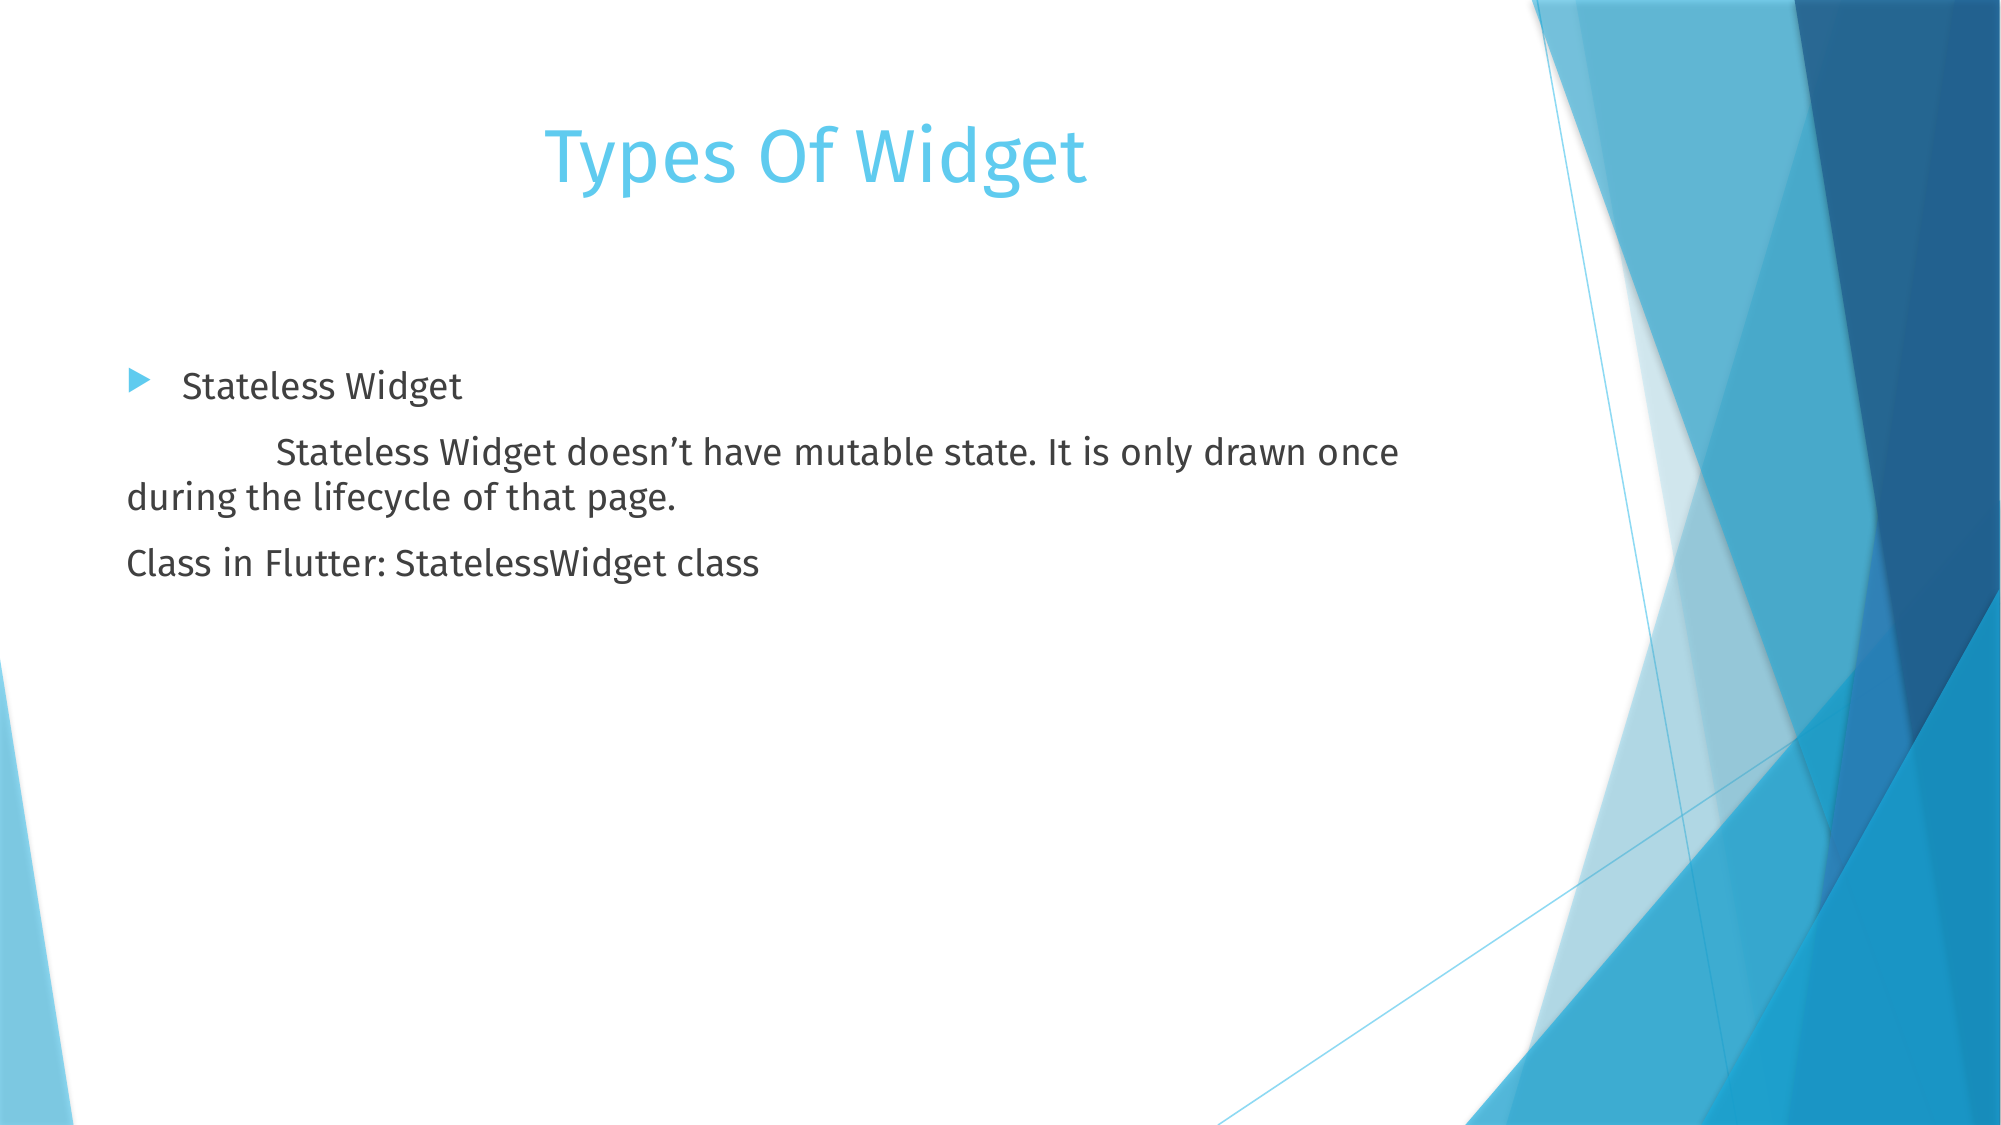

# Types Of Widget
Stateless Widget
	Stateless Widget doesn’t have mutable state. It is only drawn once during the lifecycle of that page.
Class in Flutter: StatelessWidget class